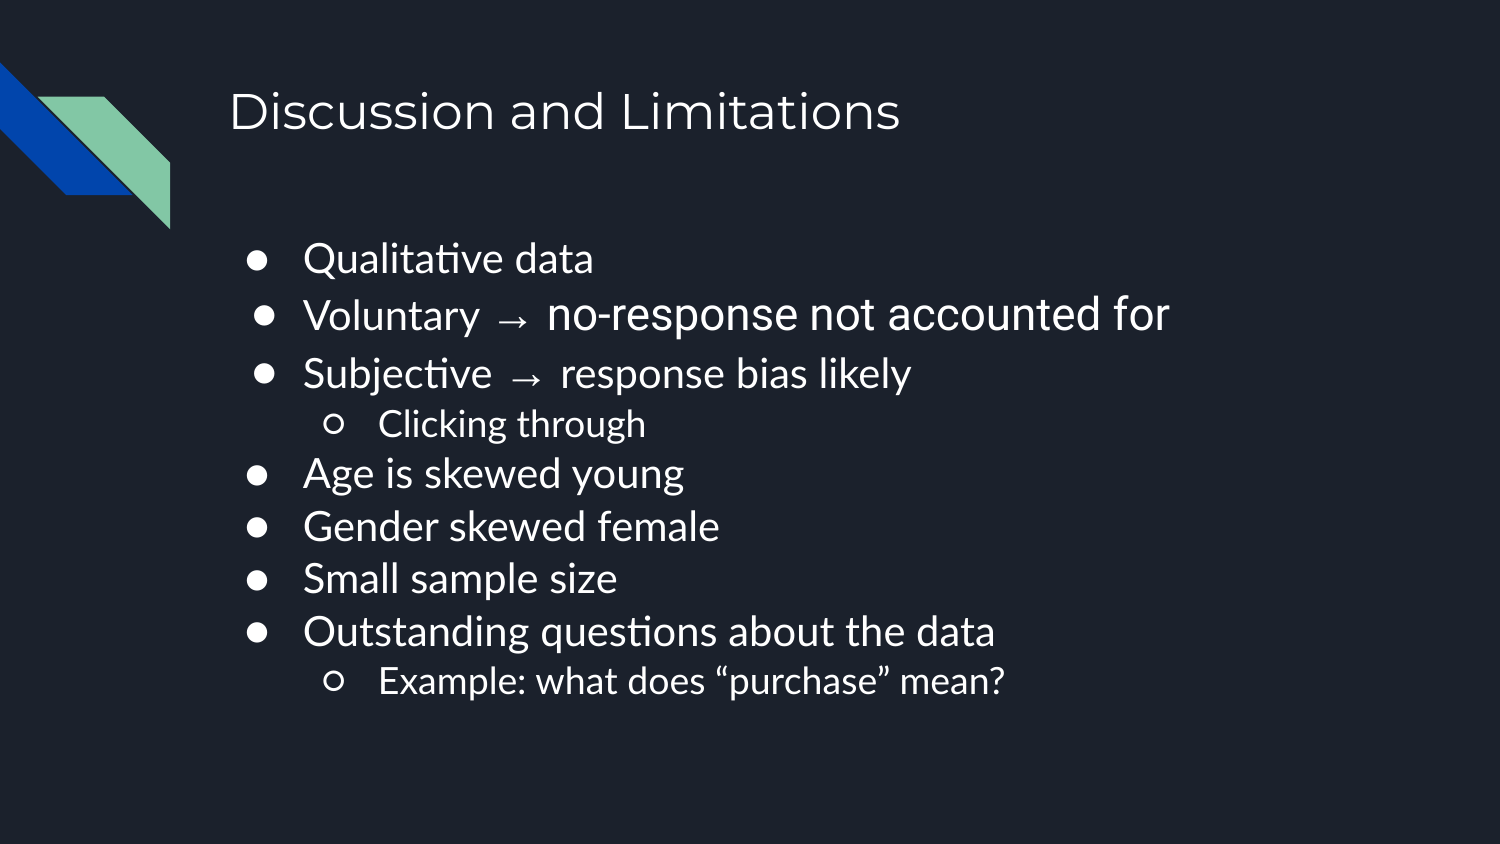

# Discussion and Limitations
Qualitative data
Voluntary → no-response not accounted for
Subjective → response bias likely
Clicking through
Age is skewed young
Gender skewed female
Small sample size
Outstanding questions about the data
Example: what does “purchase” mean?